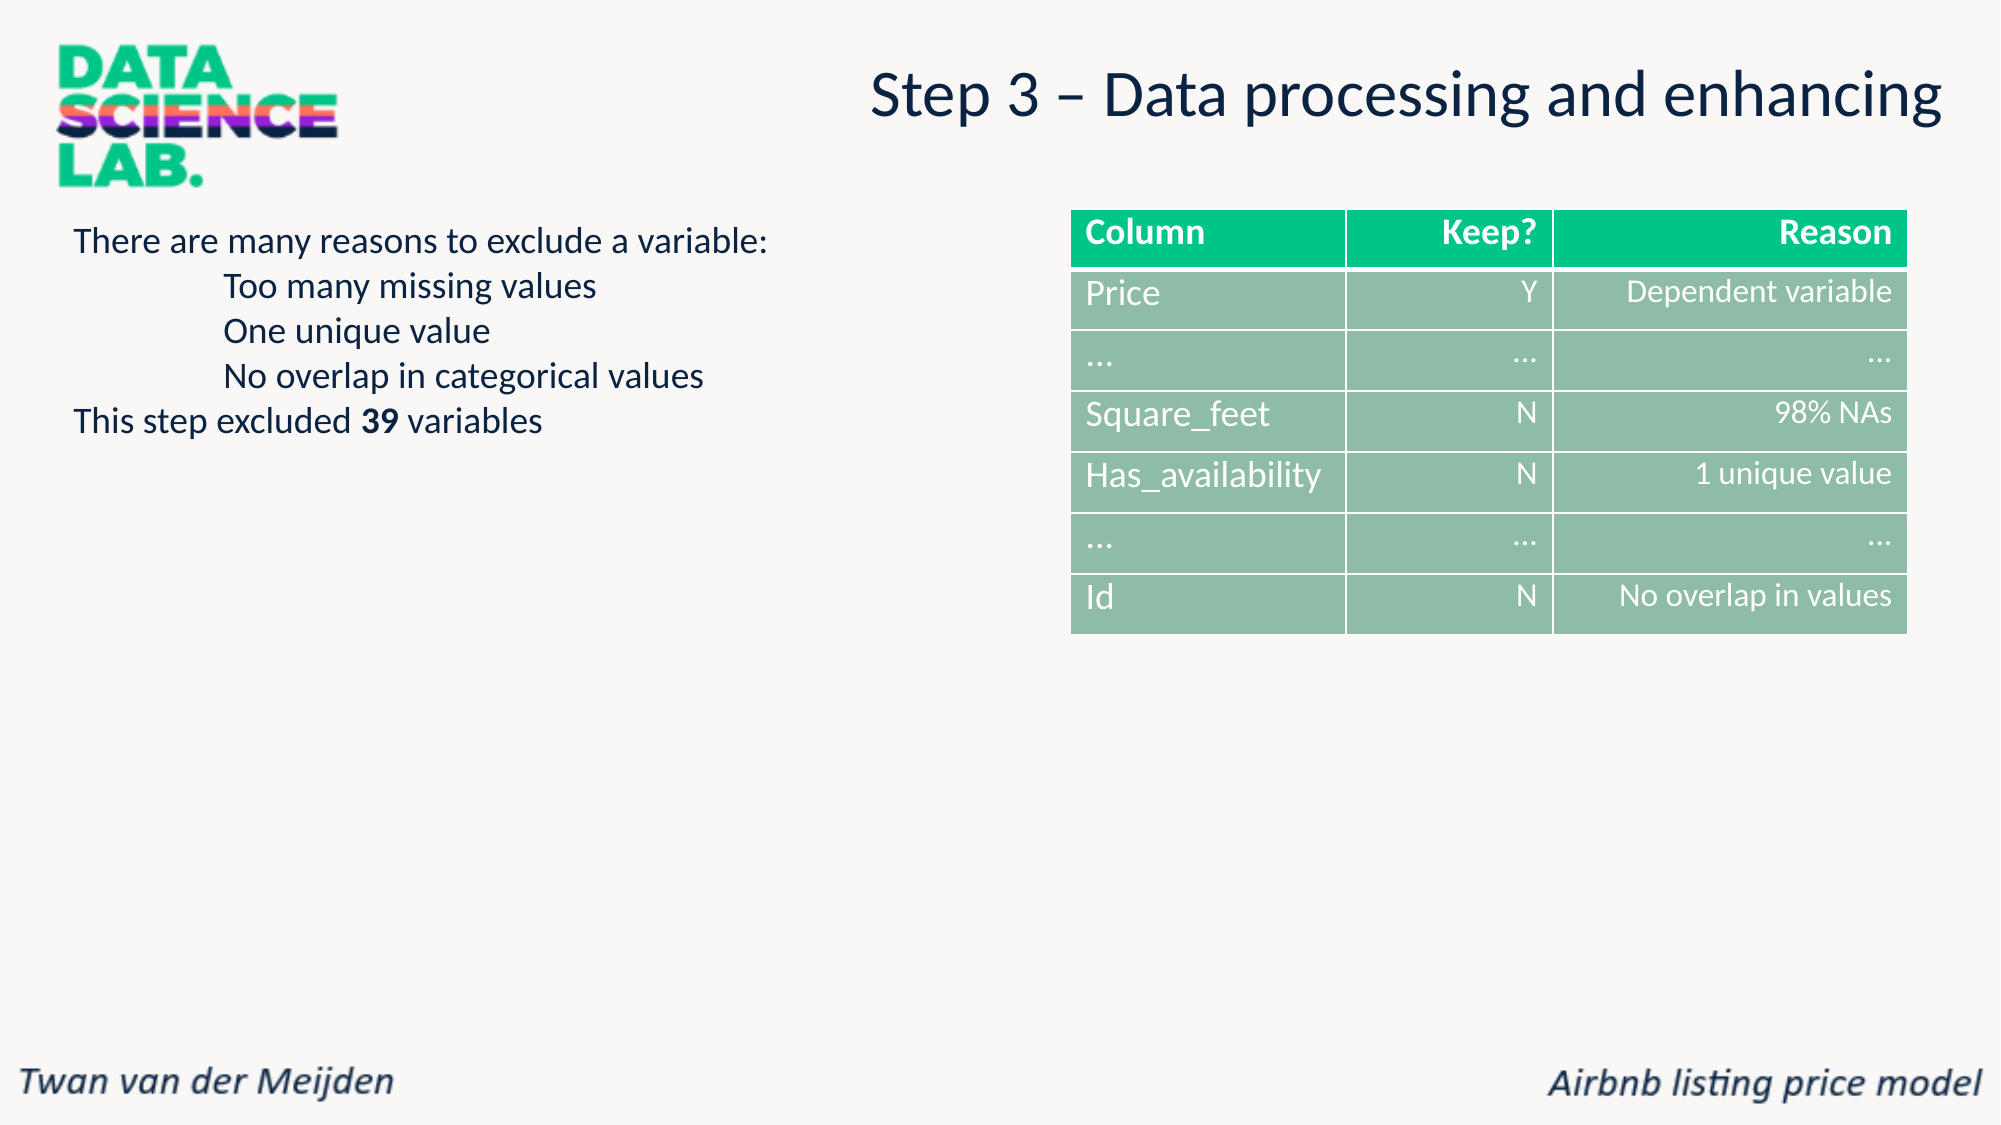

Step 3 – Data processing and enhancing
There are many reasons to exclude a variable:
	Too many missing values
	One unique value
	No overlap in categorical values
This step excluded 39 variables
| Column | Keep? | Reason |
| --- | --- | --- |
| Price | Y | Dependent variable |
| ... | ... | ... |
| Square\_feet | N | 98% NAs |
| Has\_availability | N | 1 unique value |
| ... | ... | ... |
| Id | N | No overlap in values |